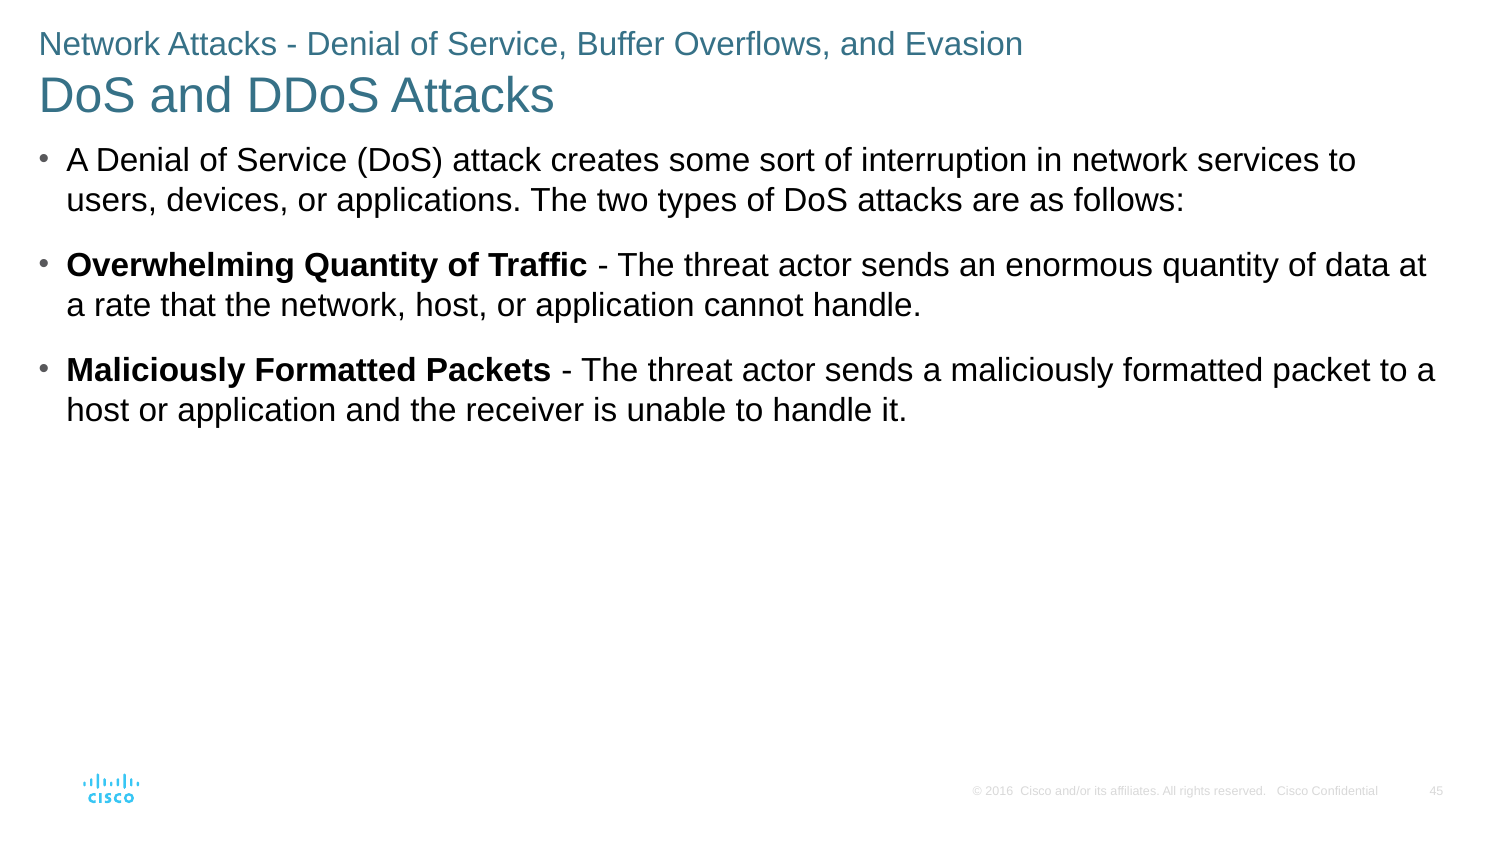

Network Attacks - Denial of Service, Buffer Overflows, and Evasion
DoS and DDoS Attacks
A Denial of Service (DoS) attack creates some sort of interruption in network services to users, devices, or applications. The two types of DoS attacks are as follows:
Overwhelming Quantity of Traffic - The threat actor sends an enormous quantity of data at a rate that the network, host, or application cannot handle.
Maliciously Formatted Packets - The threat actor sends a maliciously formatted packet to a host or application and the receiver is unable to handle it.